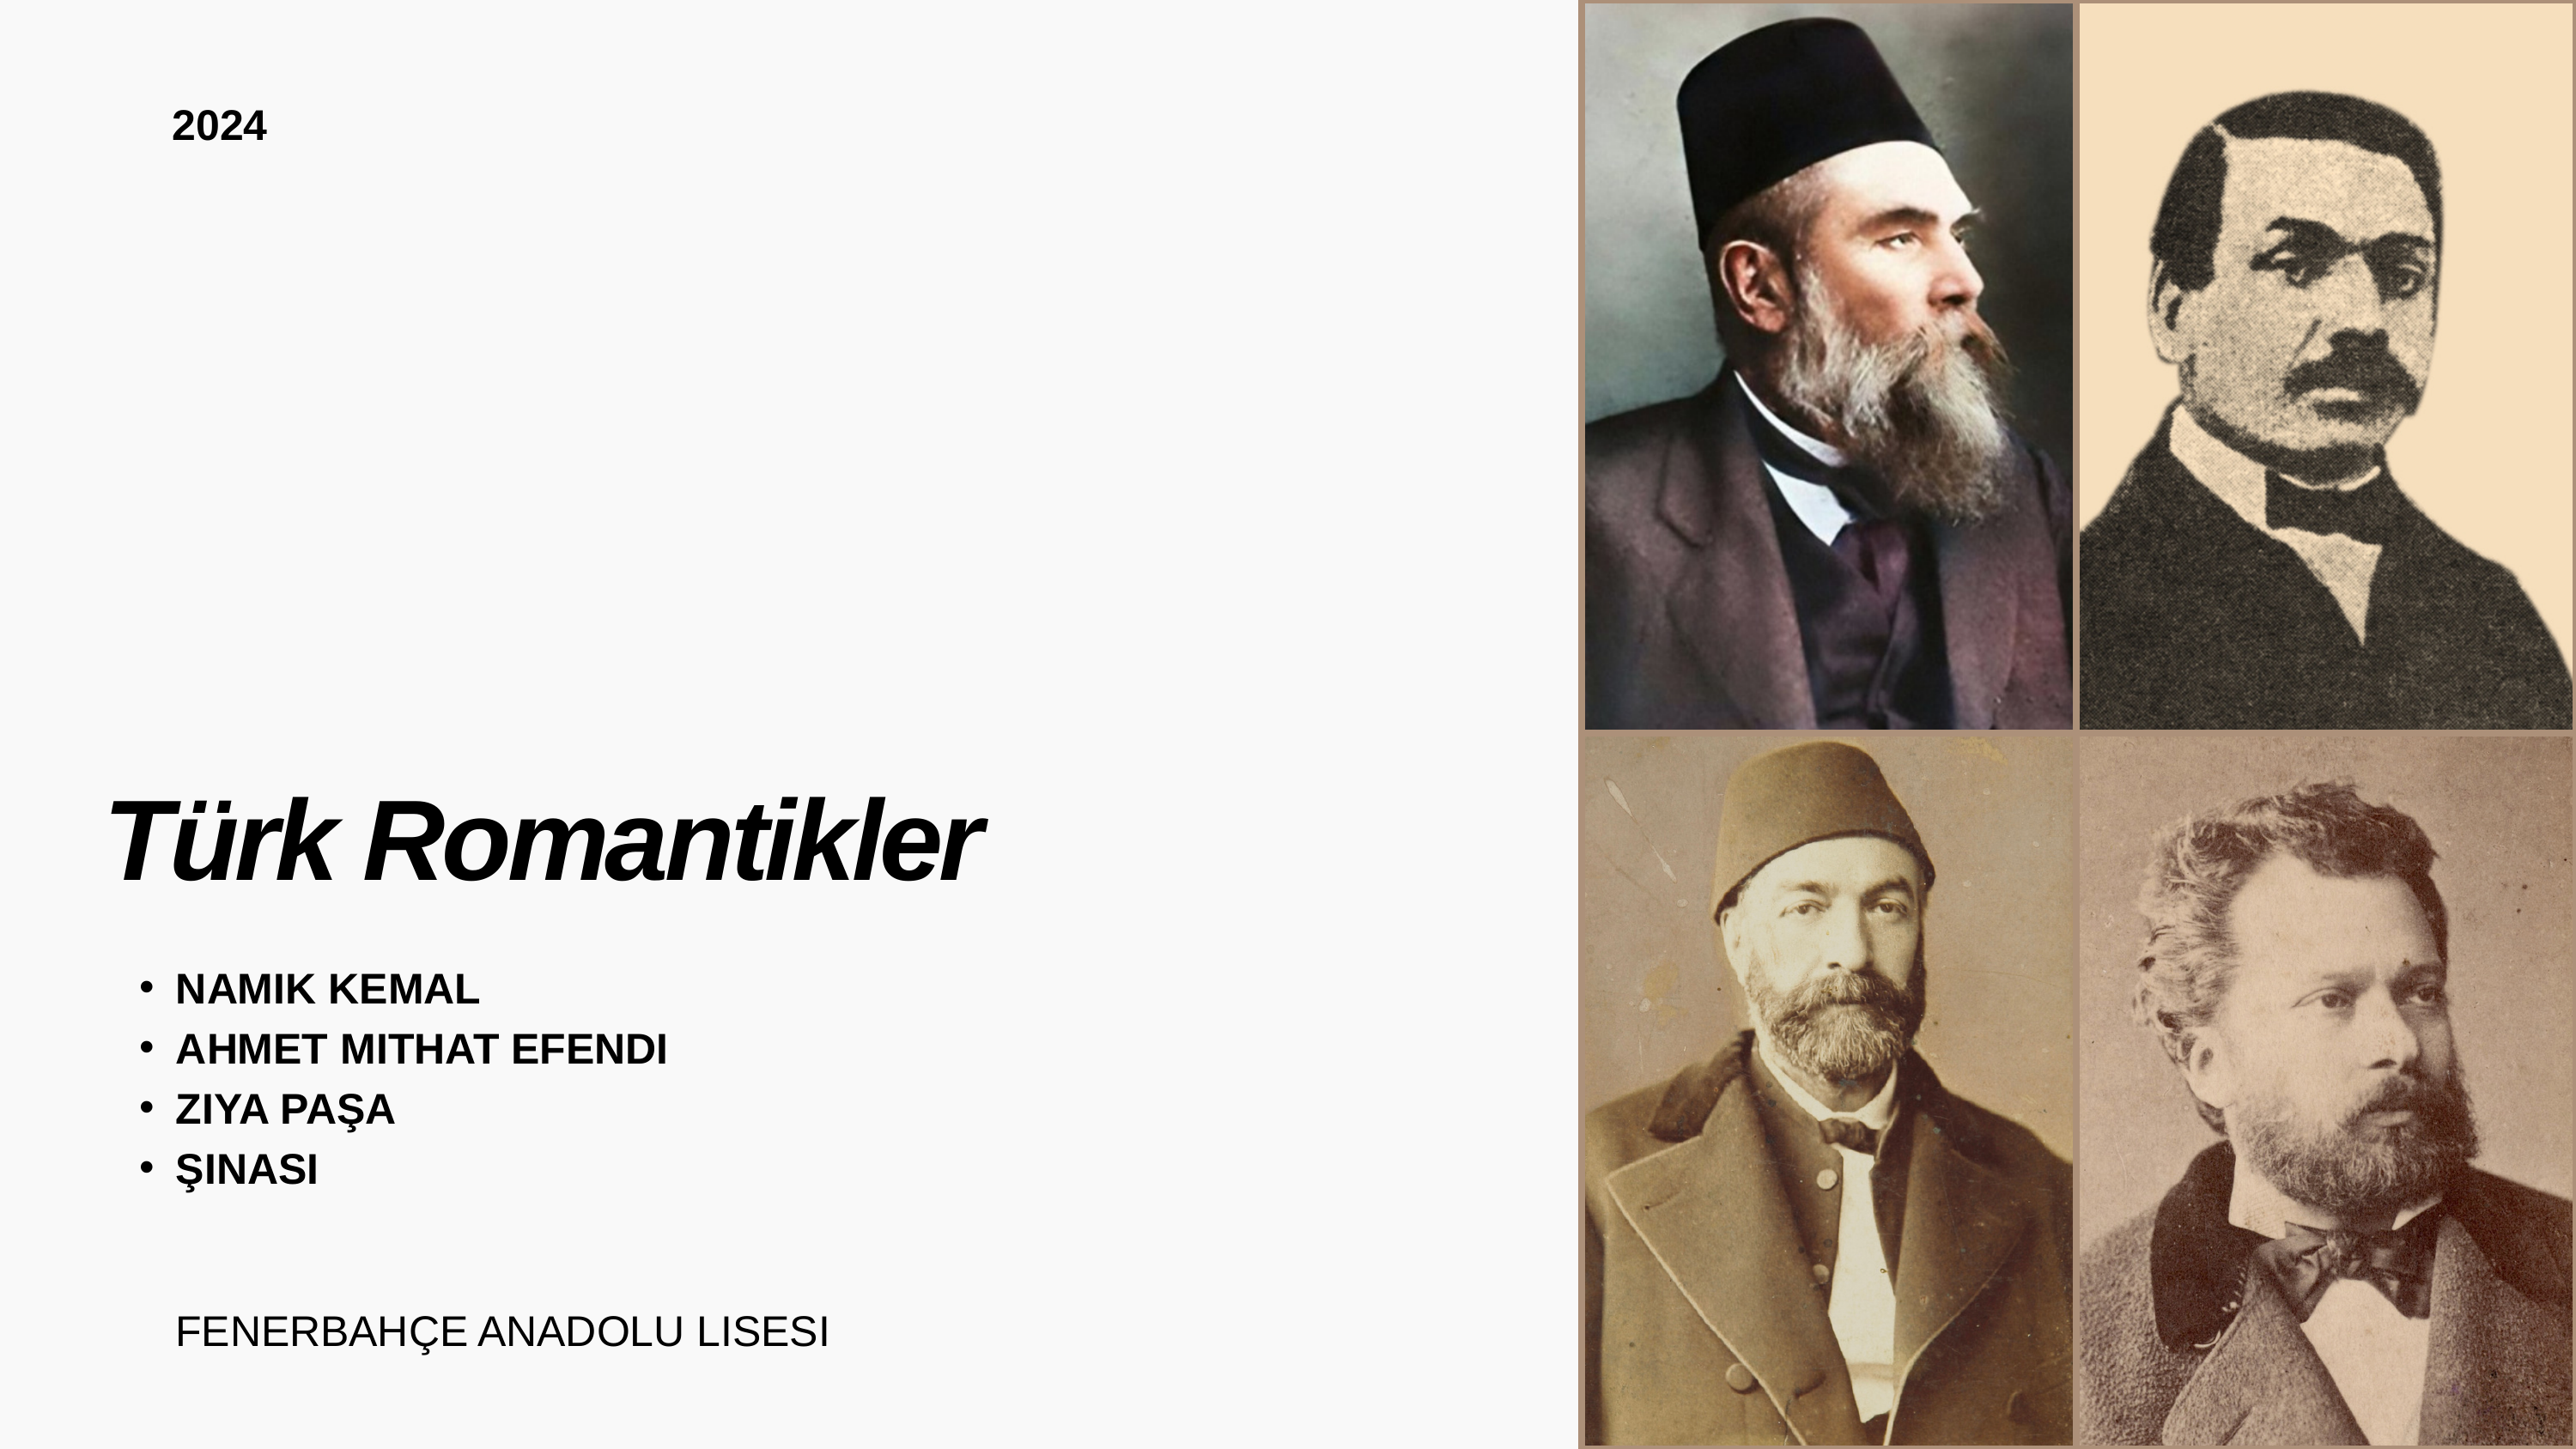

2024

Türk Romantikler
NAMIK KEMAL
AHMET MITHAT EFENDI
ZIYA PAŞA
ŞINASI
FENERBAHÇE ANADOLU LISESI